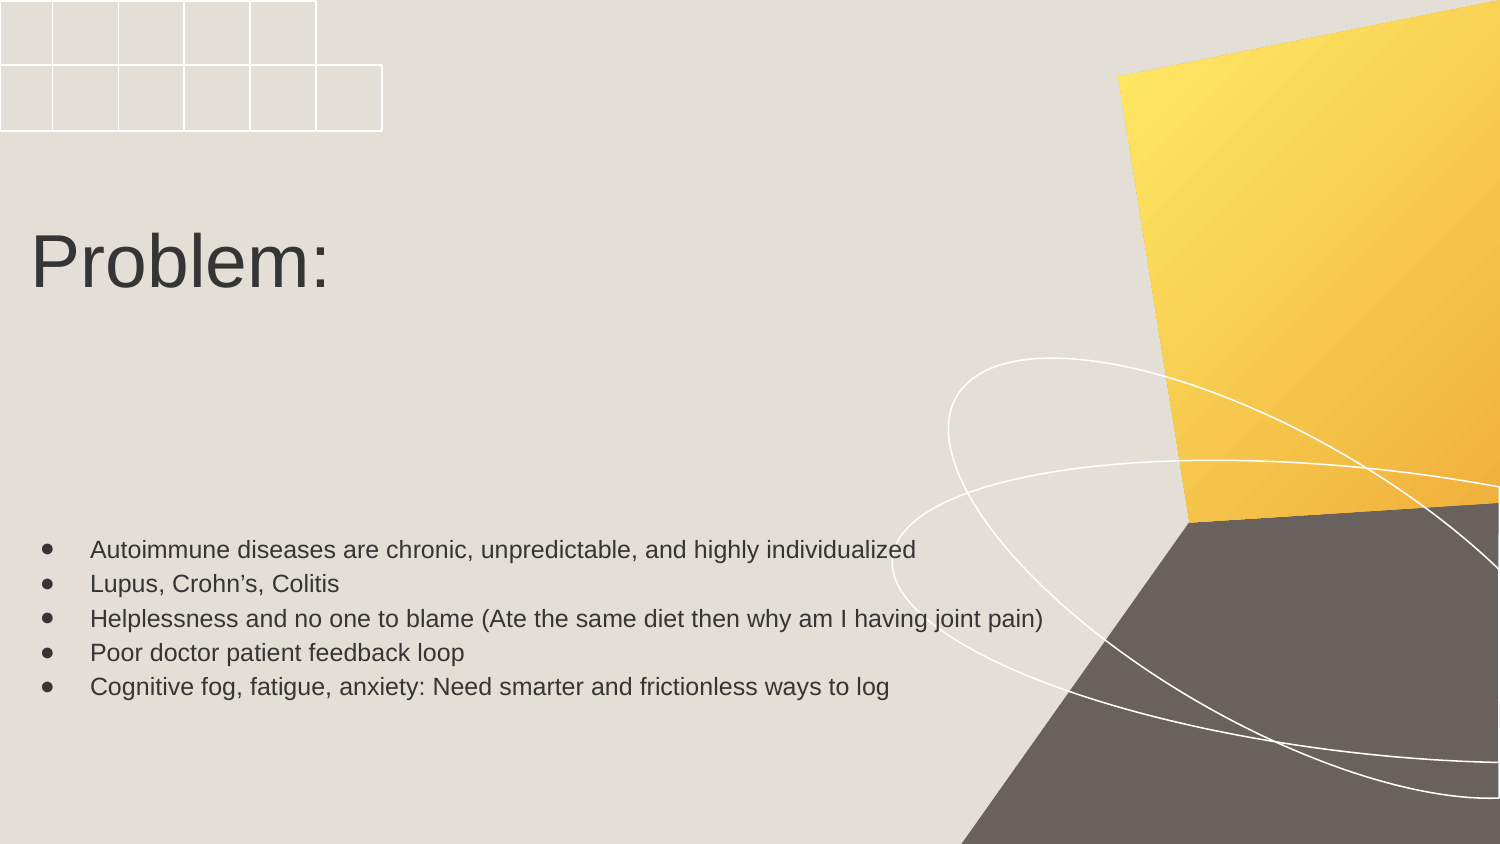

# Problem:
Autoimmune diseases are chronic, unpredictable, and highly individualized
Lupus, Crohn’s, Colitis
Helplessness and no one to blame (Ate the same diet then why am I having joint pain)
Poor doctor patient feedback loop
Cognitive fog, fatigue, anxiety: Need smarter and frictionless ways to log